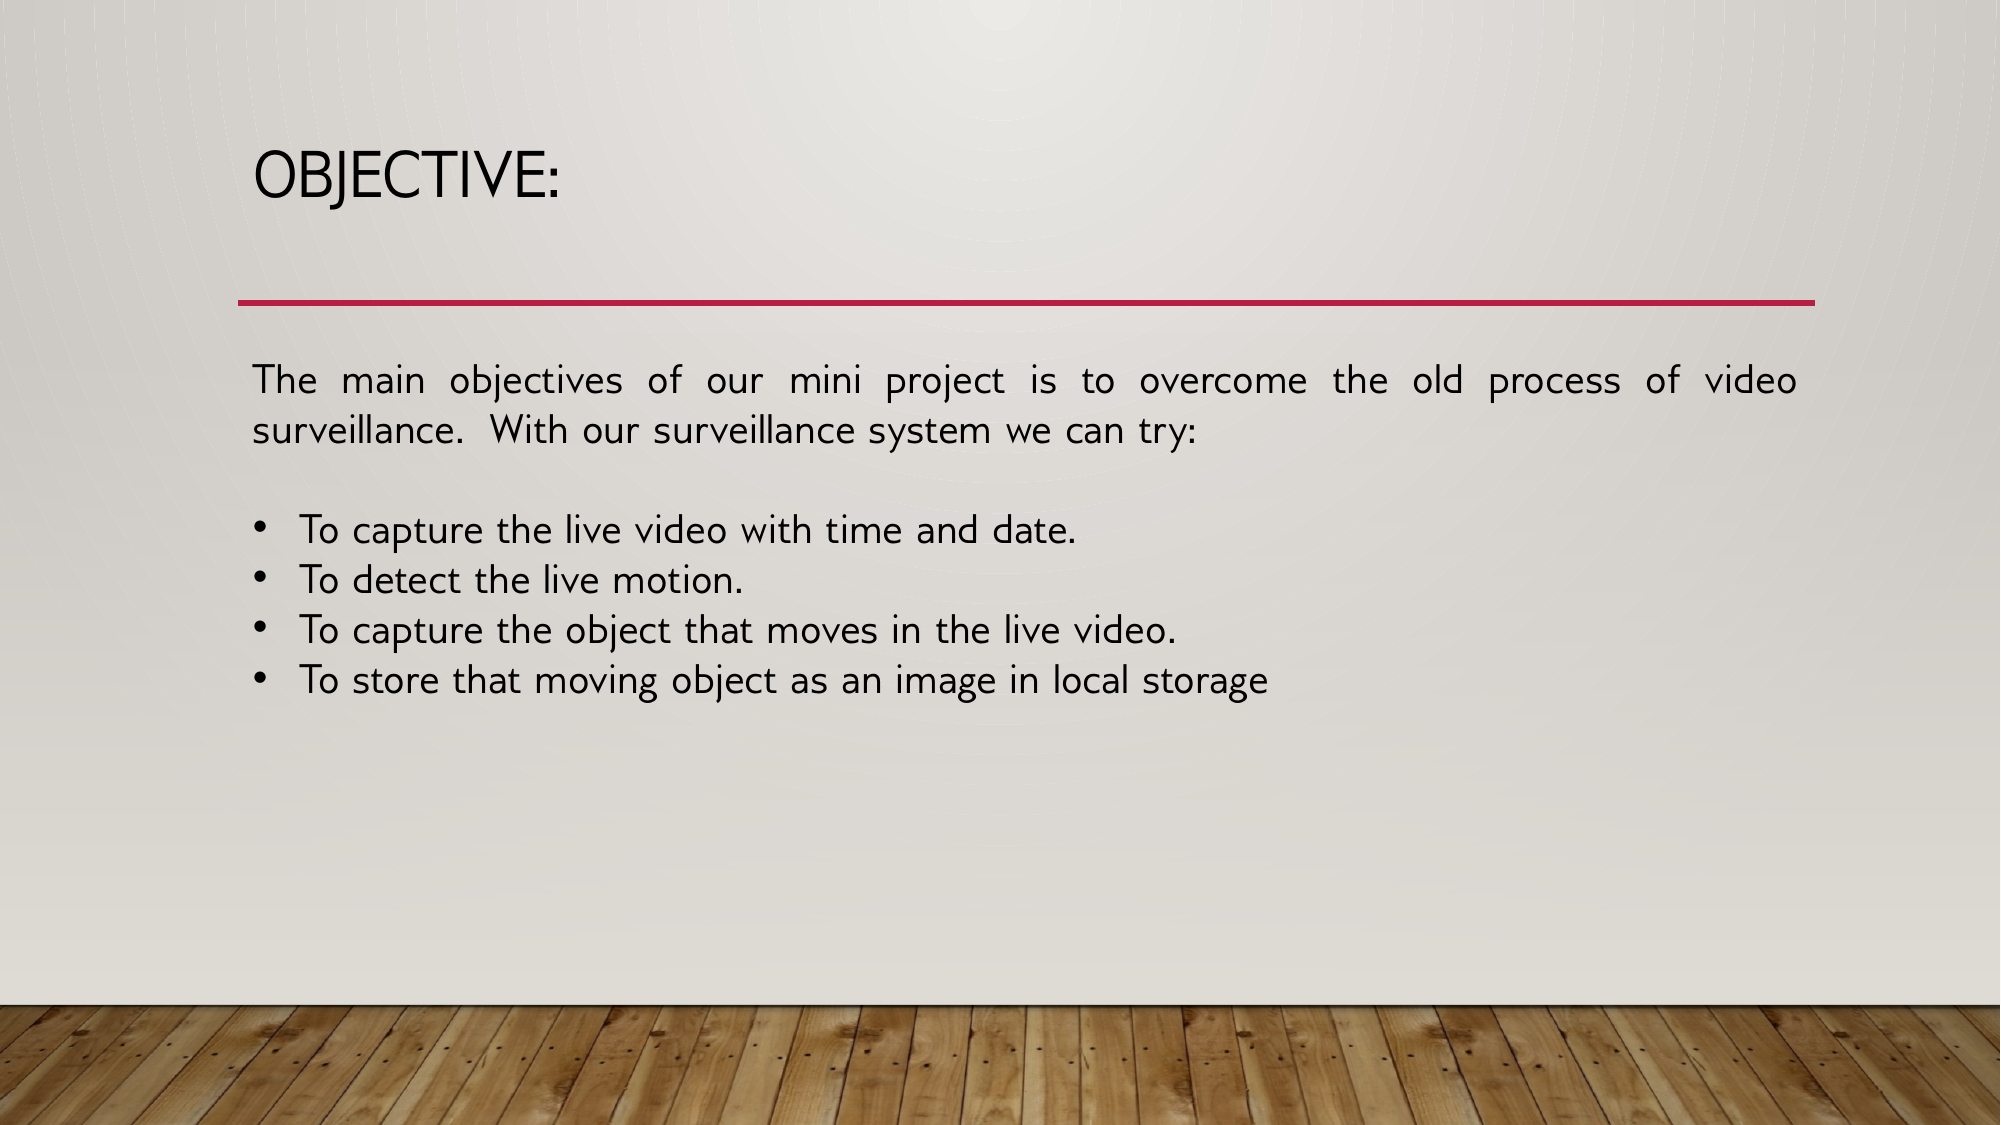

# OBJECTIVE:
The main objectives of our mini project is to overcome the old process of video surveillance.  With our surveillance system we can try:

To capture the live video with time and date.
To detect the live motion.
To capture the object that moves in the live video.
To store that moving object as an image in local storage